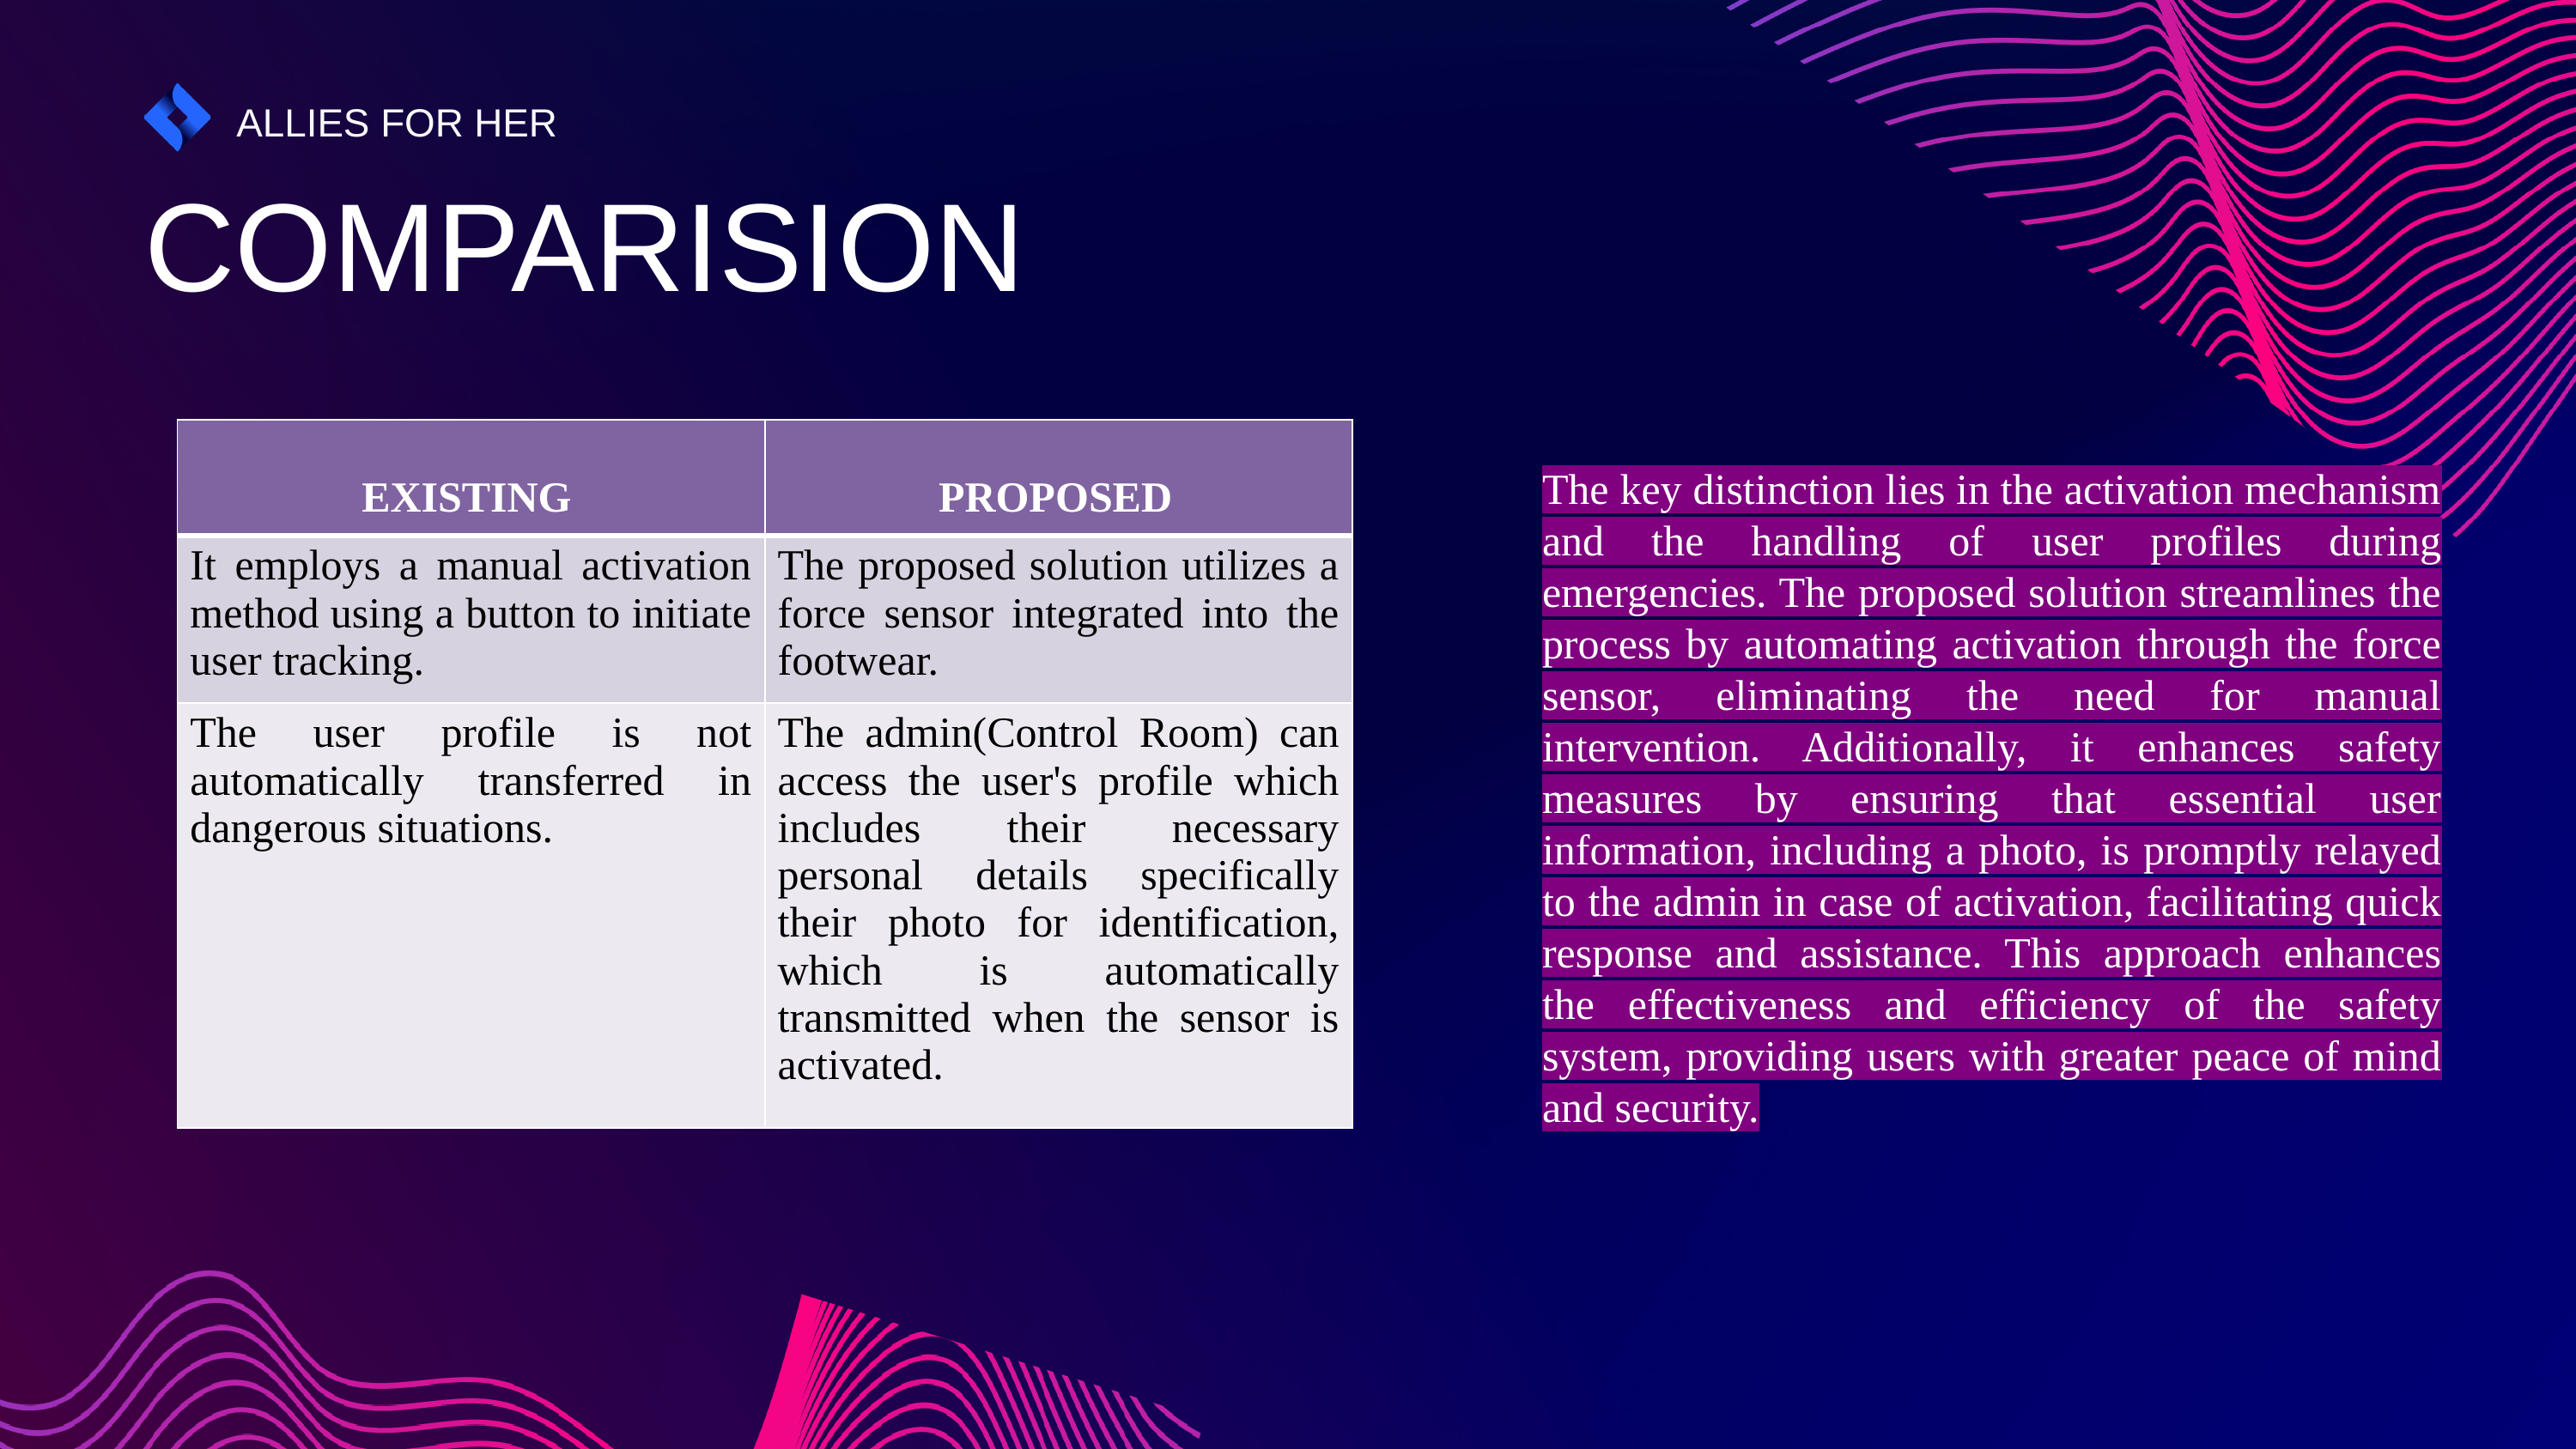

ALLIES FOR HER
COMPARISION
| EXISTING | PROPOSED |
| --- | --- |
| It employs a manual activation method using a button to initiate user tracking. | The proposed solution utilizes a force sensor integrated into the footwear. |
| The user profile is not automatically transferred in dangerous situations. | The admin(Control Room) can access the user's profile which includes their necessary personal details specifically their photo for identification, which is automatically transmitted when the sensor is activated. |
The key distinction lies in the activation mechanism and the handling of user profiles during emergencies. The proposed solution streamlines the process by automating activation through the force sensor, eliminating the need for manual intervention. Additionally, it enhances safety measures by ensuring that essential user information, including a photo, is promptly relayed to the admin in case of activation, facilitating quick response and assistance. This approach enhances the effectiveness and efficiency of the safety system, providing users with greater peace of mind and security.